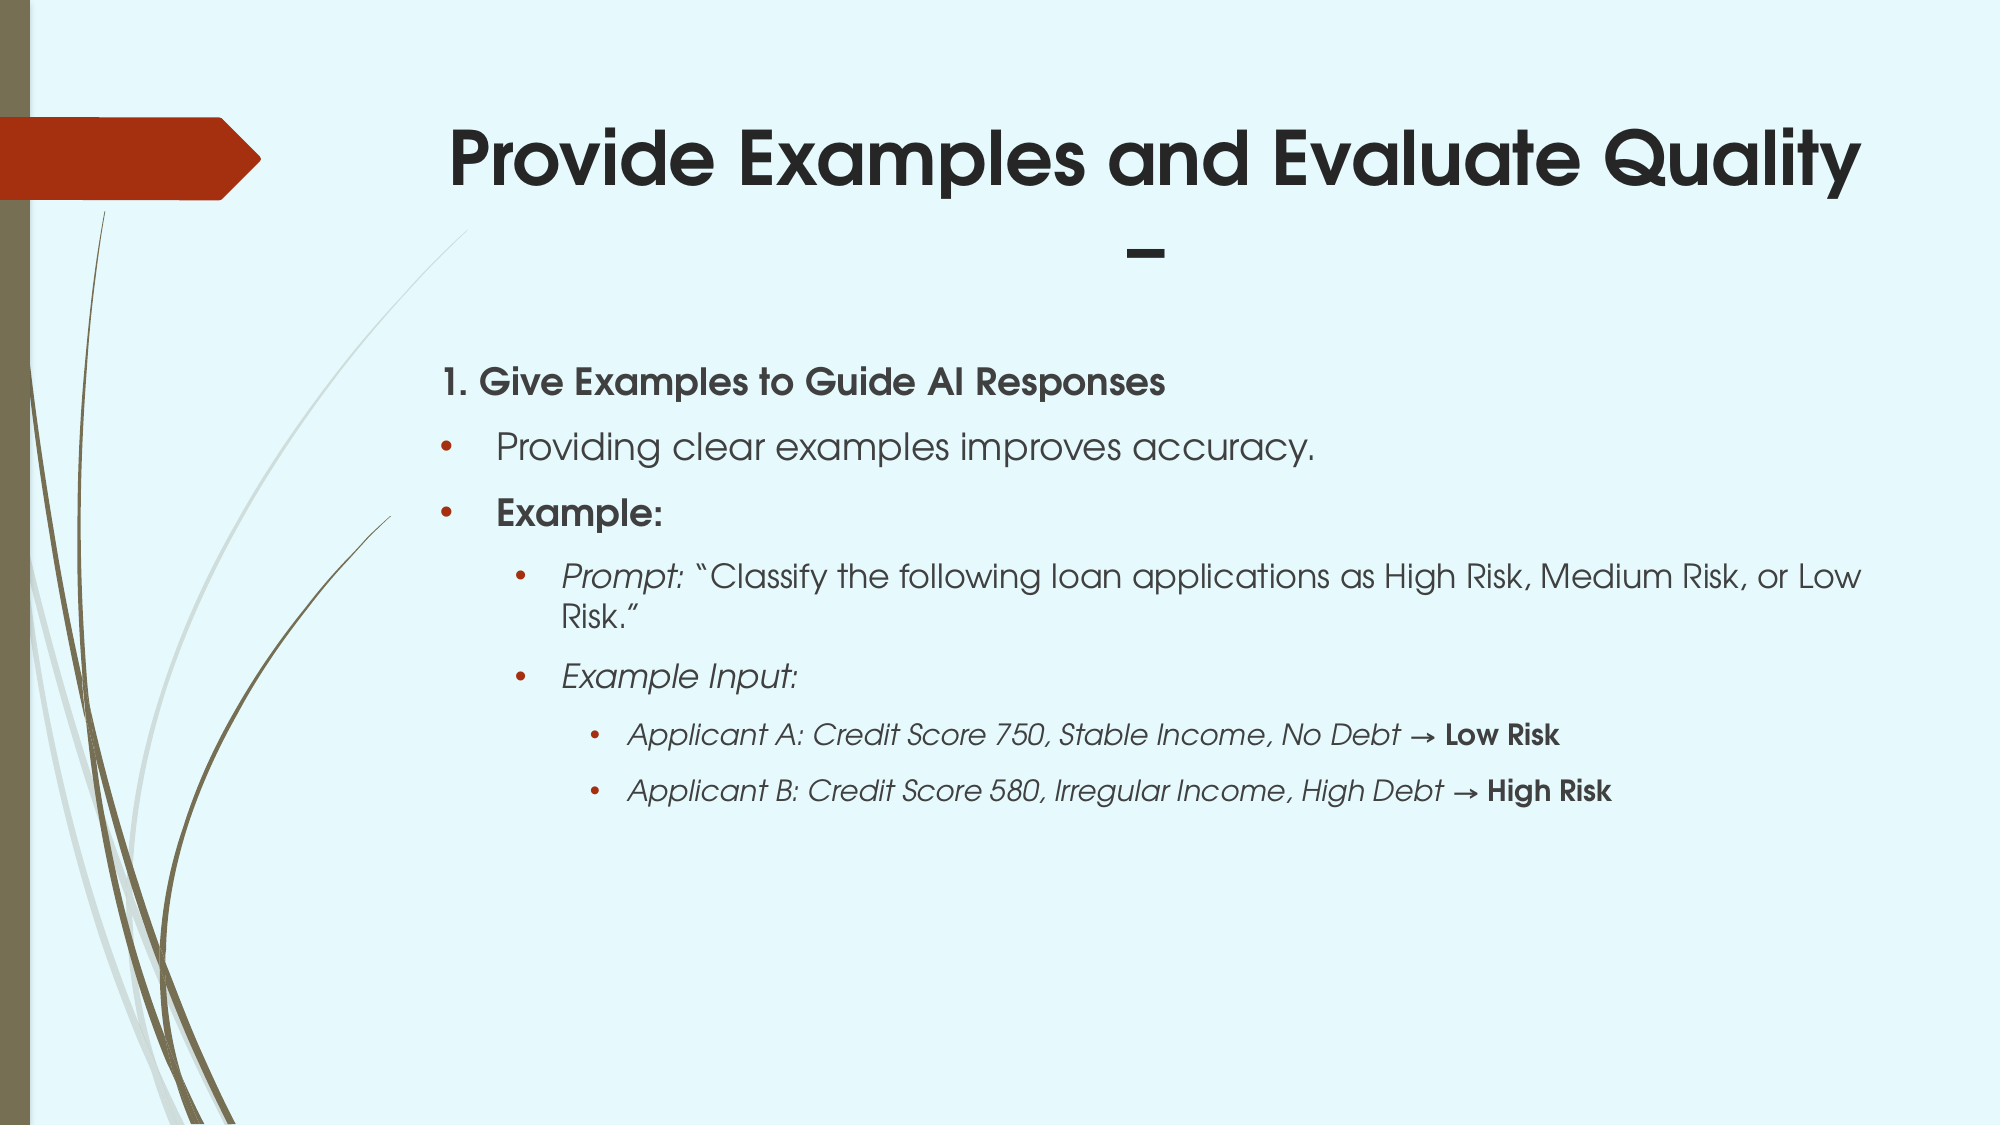

# Provide Examples and Evaluate Quality –
1. Give Examples to Guide AI Responses
Providing clear examples improves accuracy.
Example:
Prompt: “Classify the following loan applications as High Risk, Medium Risk, or Low Risk.”
Example Input:
Applicant A: Credit Score 750, Stable Income, No Debt → Low Risk
Applicant B: Credit Score 580, Irregular Income, High Debt → High Risk